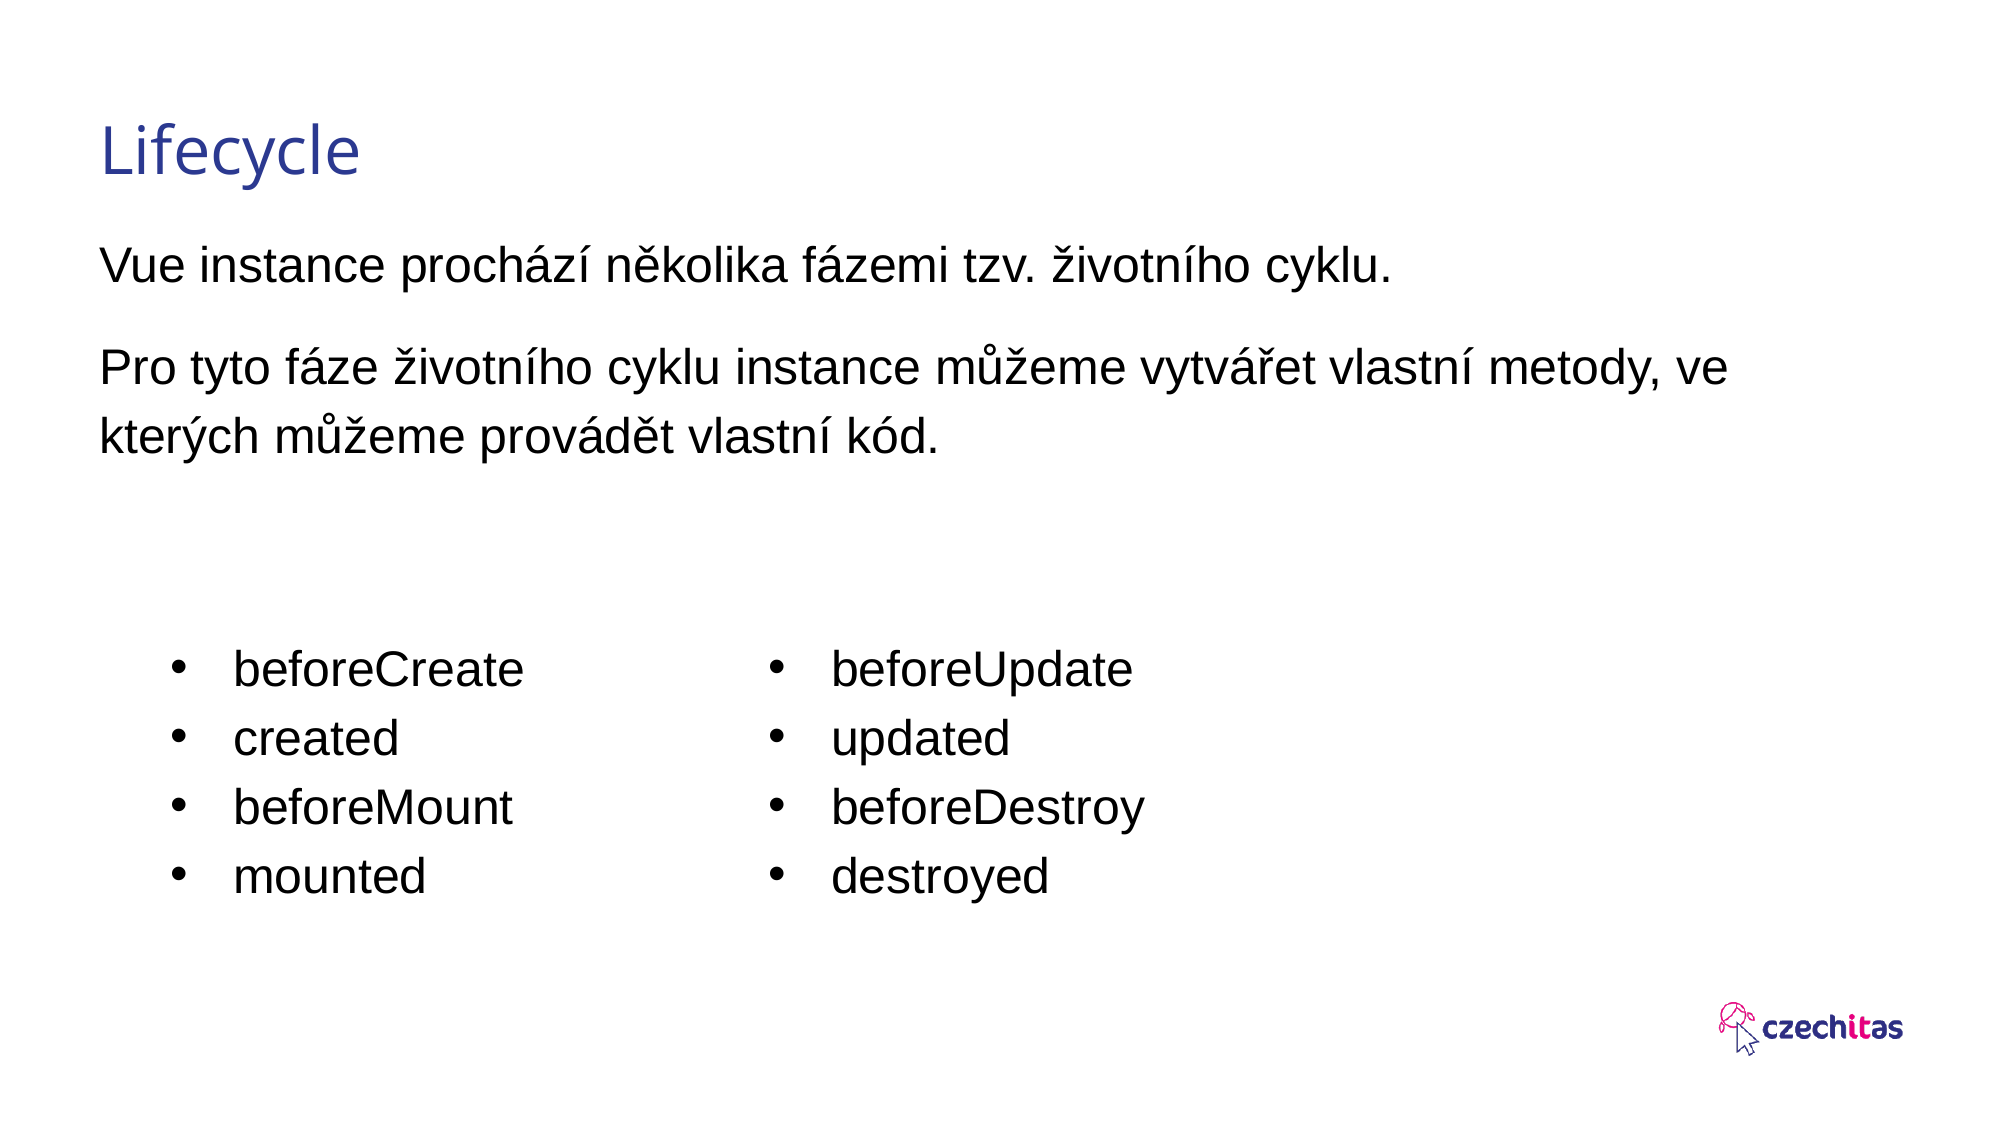

# Lifecycle
Vue instance prochází několika fázemi tzv. životního cyklu.
Pro tyto fáze životního cyklu instance můžeme vytvářet vlastní metody, ve kterých můžeme provádět vlastní kód.
beforeCreate
created
beforeMount
mounted
beforeUpdate
updated
beforeDestroy
destroyed